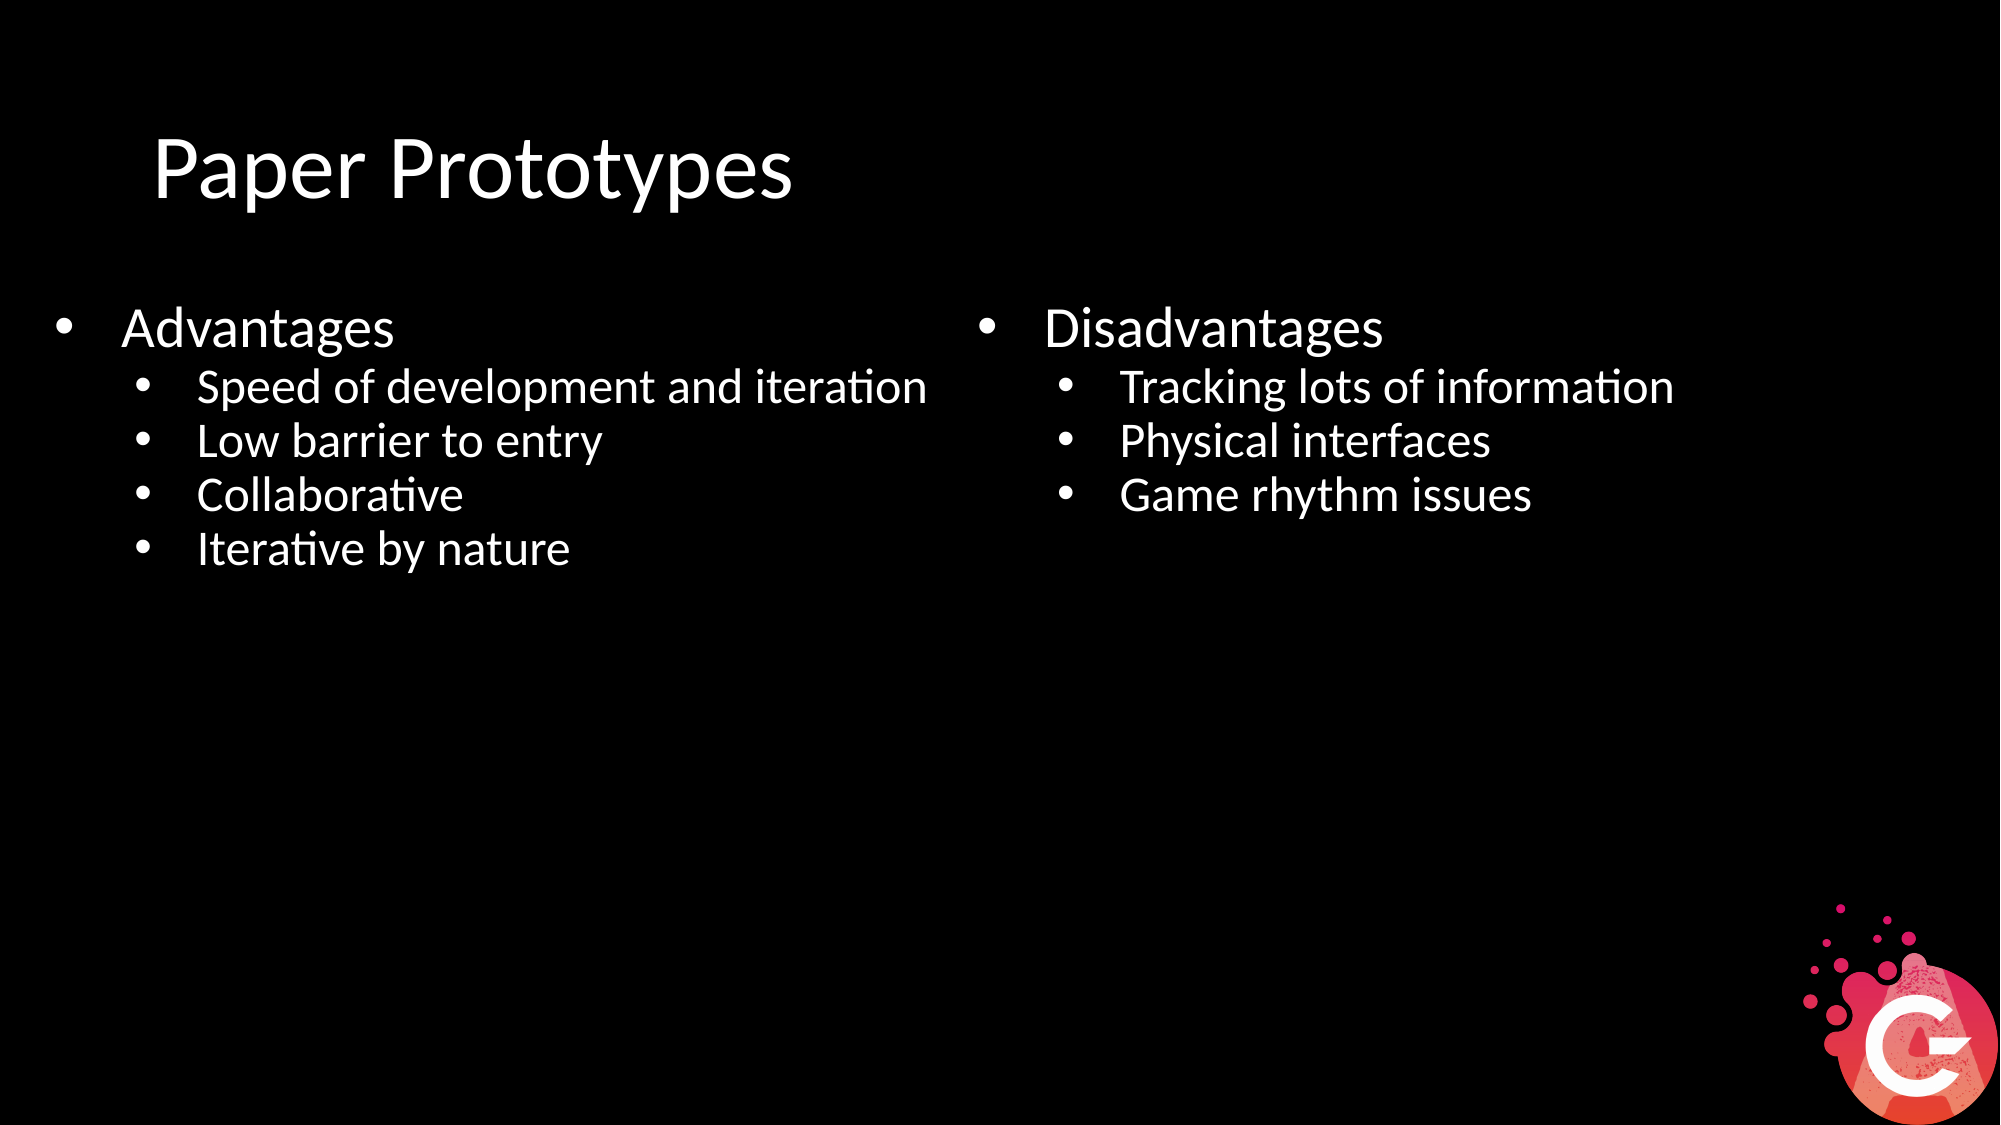

# Paper Prototypes
Advantages
Speed of development and iteration
Low barrier to entry
Collaborative
Iterative by nature
Disadvantages
Tracking lots of information
Physical interfaces
Game rhythm issues